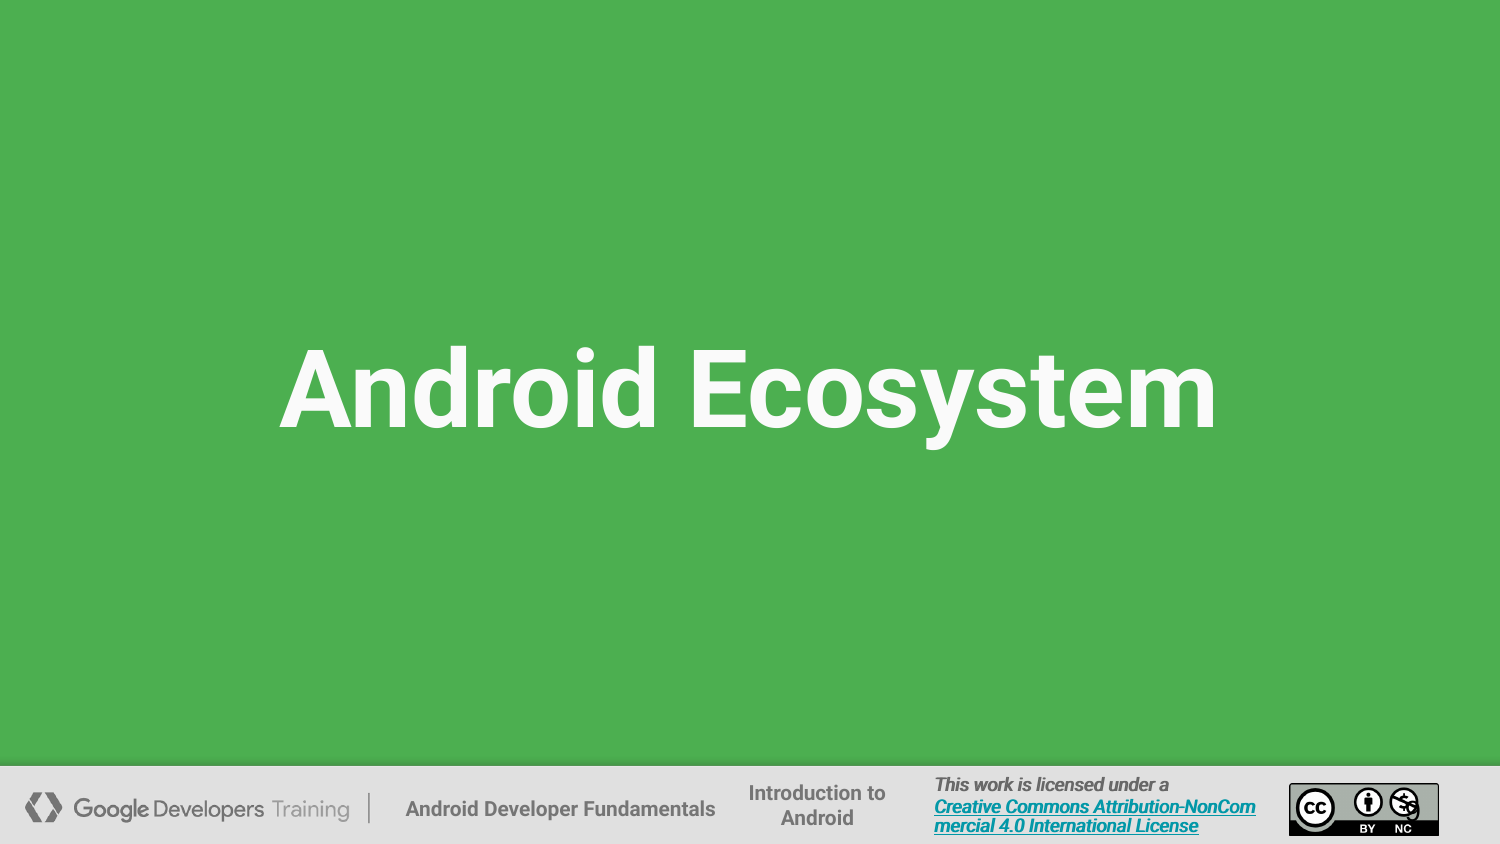

# Android Ecosystem
This work is licensed under a Creative Commons Attribution-NonCommercial 4.0 International License
9